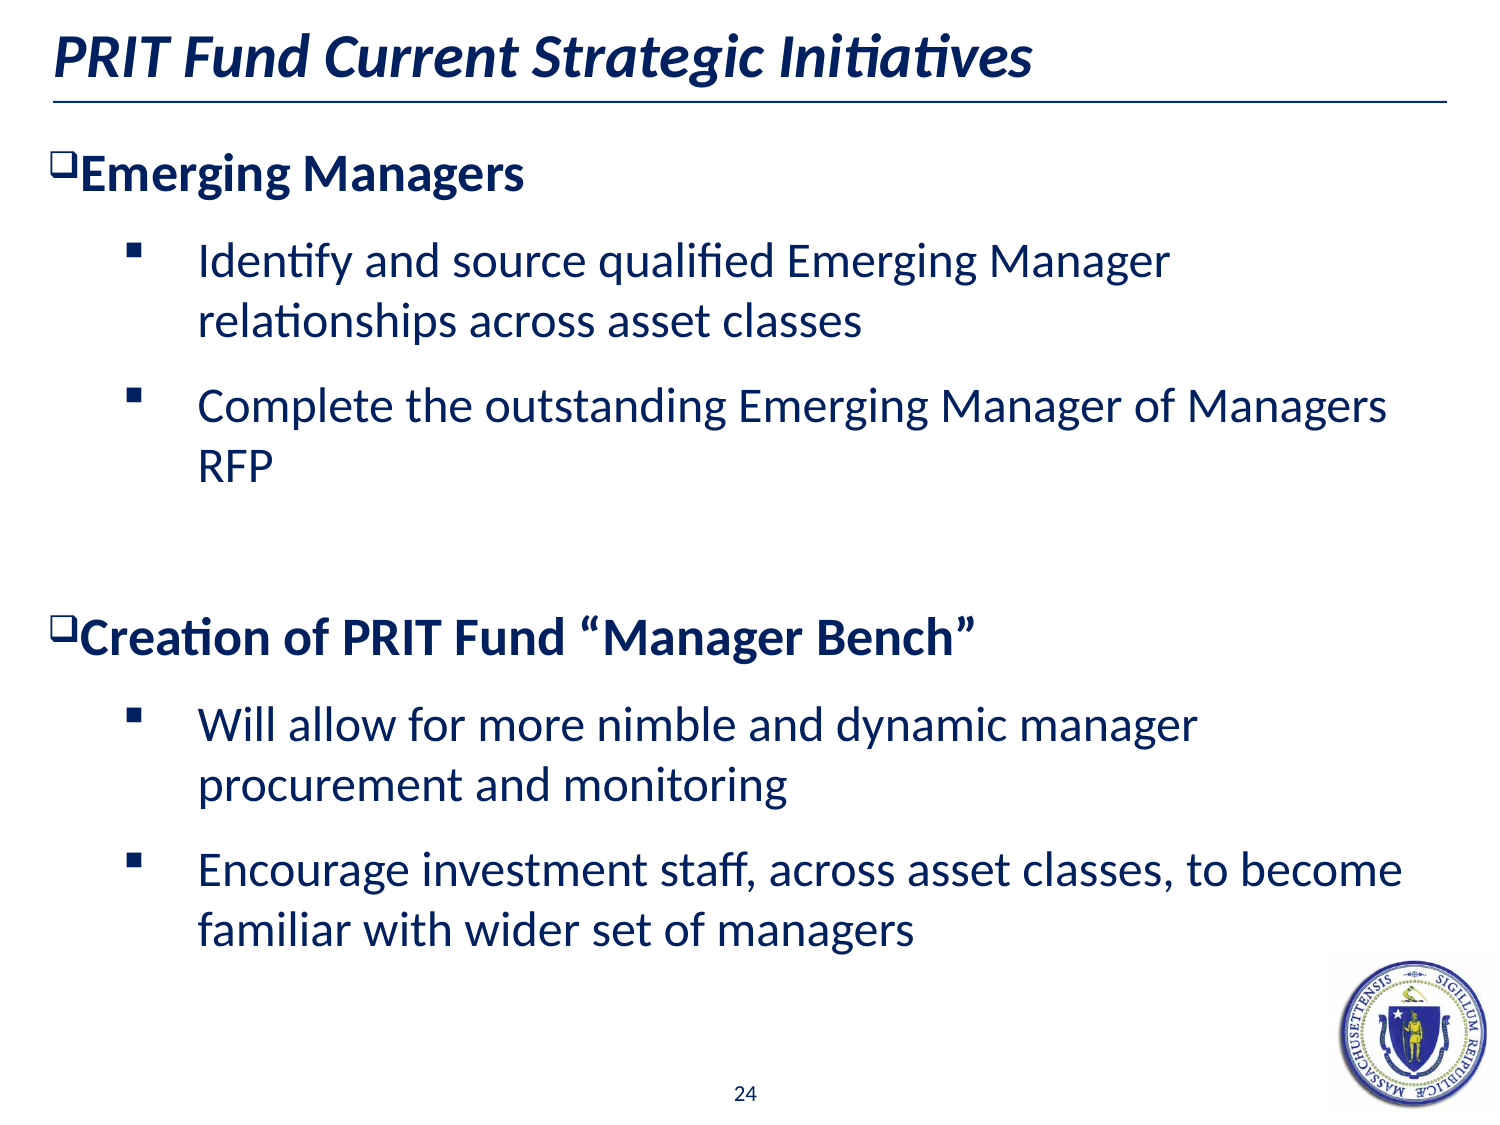

# PRIT Fund Current Strategic Initiatives
Emerging Managers
Identify and source qualified Emerging Manager relationships across asset classes
Complete the outstanding Emerging Manager of Managers RFP

Creation of PRIT Fund “Manager Bench”
Will allow for more nimble and dynamic manager procurement and monitoring
Encourage investment staff, across asset classes, to become familiar with wider set of managers